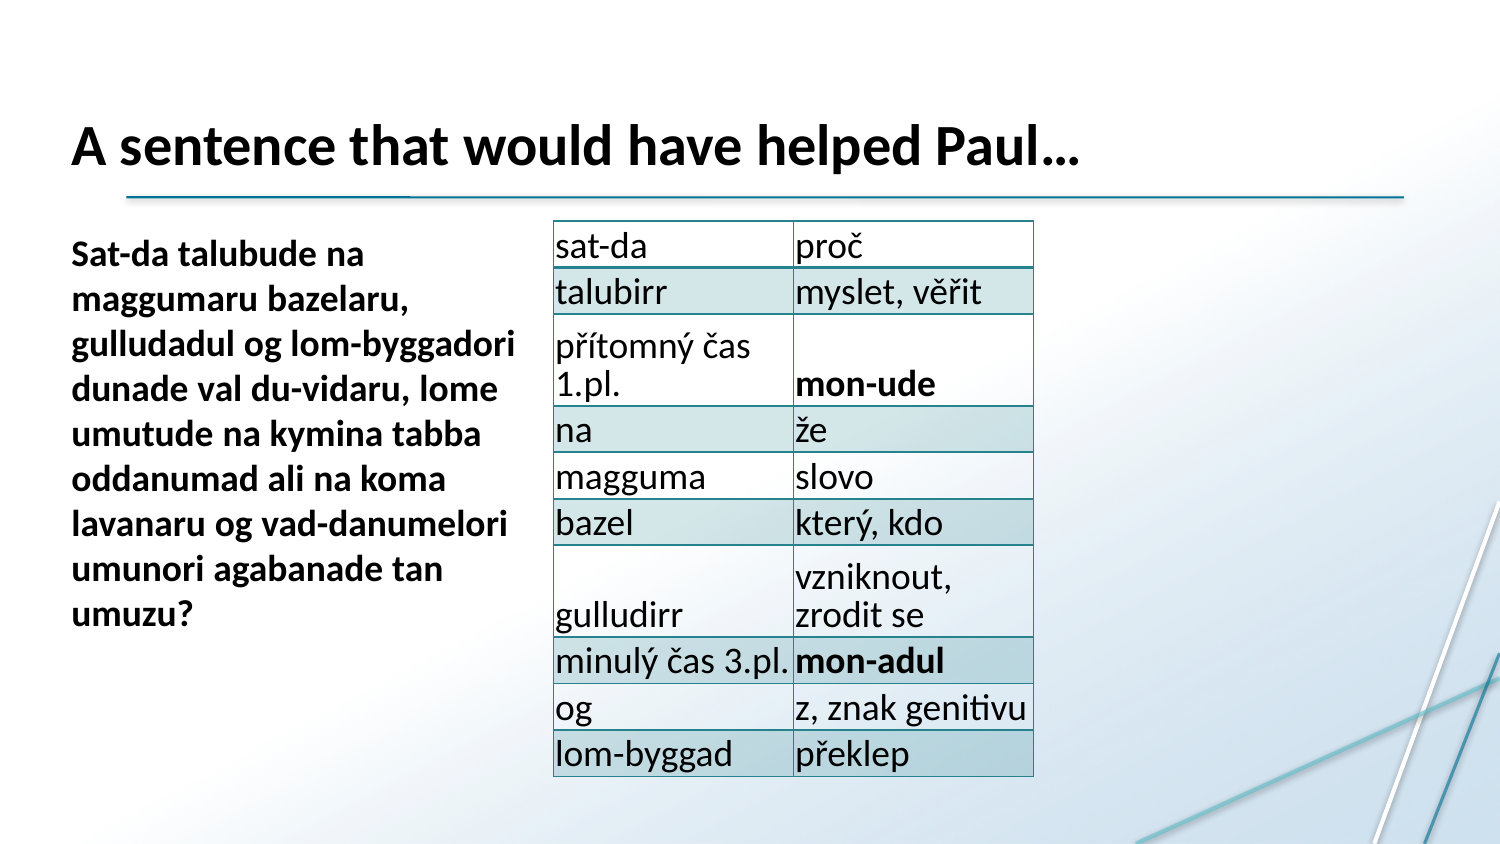

# A sentence that would have helped Paul…
Sat-da talubude na maggumaru bazelaru, gulludadul og lom-byggadori dunade val du-vidaru, lome umutude na kymina tabba oddanumad ali na koma lavanaru og vad-danumelori umunori agabanade tan umuzu?
| sat-da | proč |
| --- | --- |
| talubirr | myslet, věřit |
| přítomný čas 1.pl. | mon-ude |
| na | že |
| magguma | slovo |
| bazel | který, kdo |
| gulludirr | vzniknout, zrodit se |
| minulý čas 3.pl. | mon-adul |
| og | z, znak genitivu |
| lom-byggad | překlep |